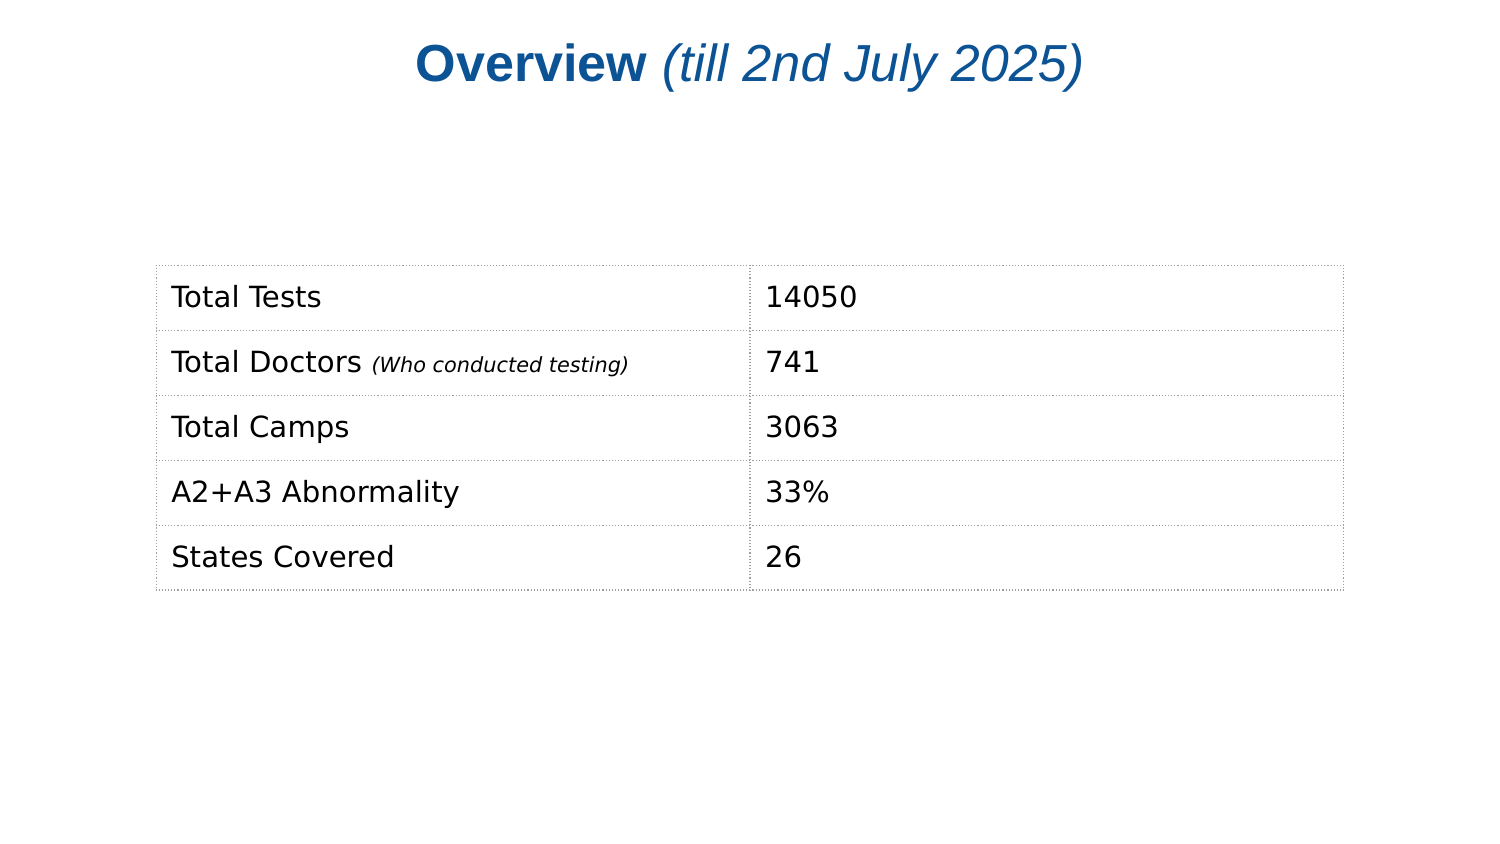

Overview (till 2nd July 2025)
| Total Tests | 14050 |
| --- | --- |
| Total Doctors (Who conducted testing) | 741 |
| Total Camps | 3063 |
| A2+A3 Abnormality | 33% |
| States Covered | 26 |